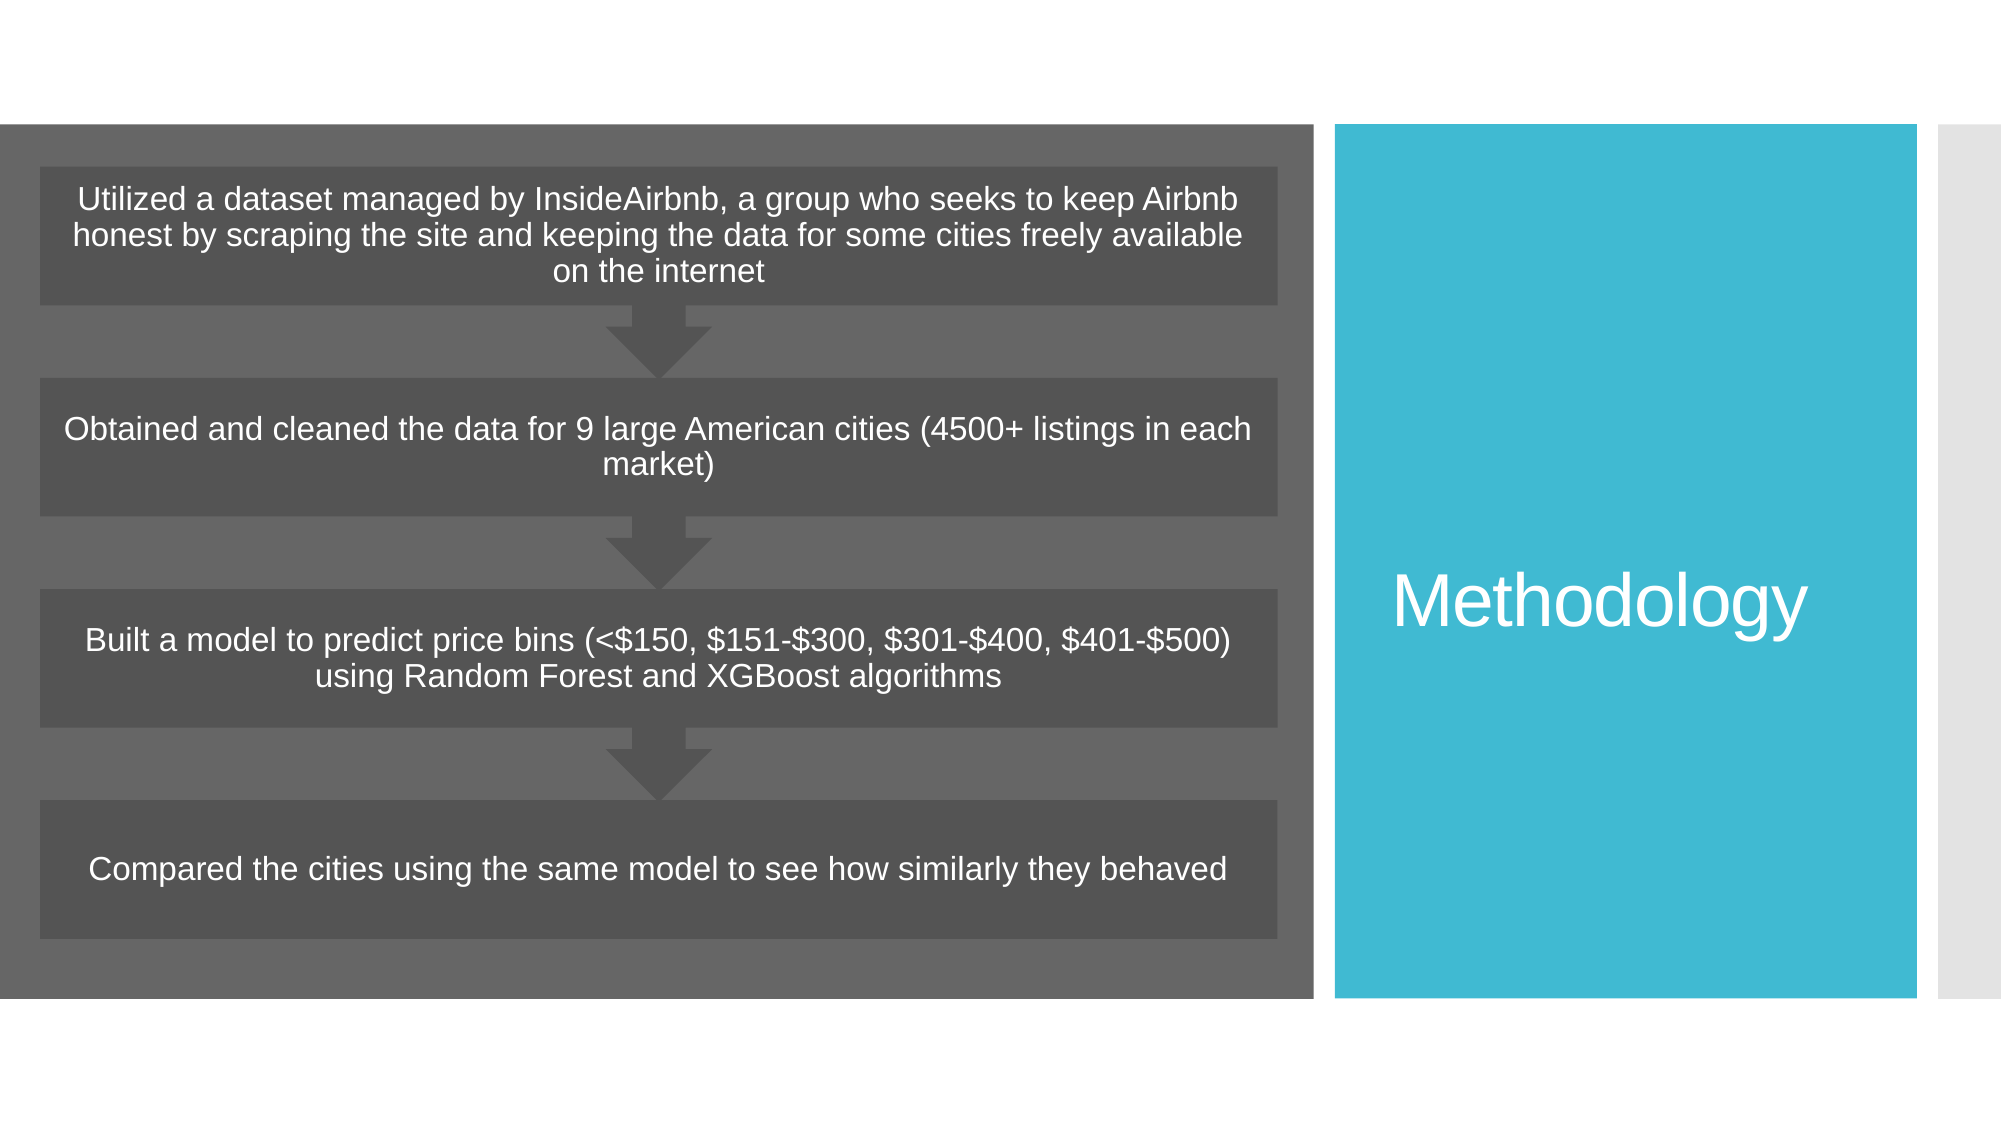

Compared the cities using the same model to see how similarly they behaved
Built a model to predict price bins (<$150, $151-$300, $301-$400, $401-$500) using Random Forest and XGBoost algorithms
Obtained and cleaned the data for 9 large American cities (4500+ listings in each market)
Utilized a dataset managed by InsideAirbnb, a group who seeks to keep Airbnb honest by scraping the site and keeping the data for some cities freely available on the internet
# Methodology